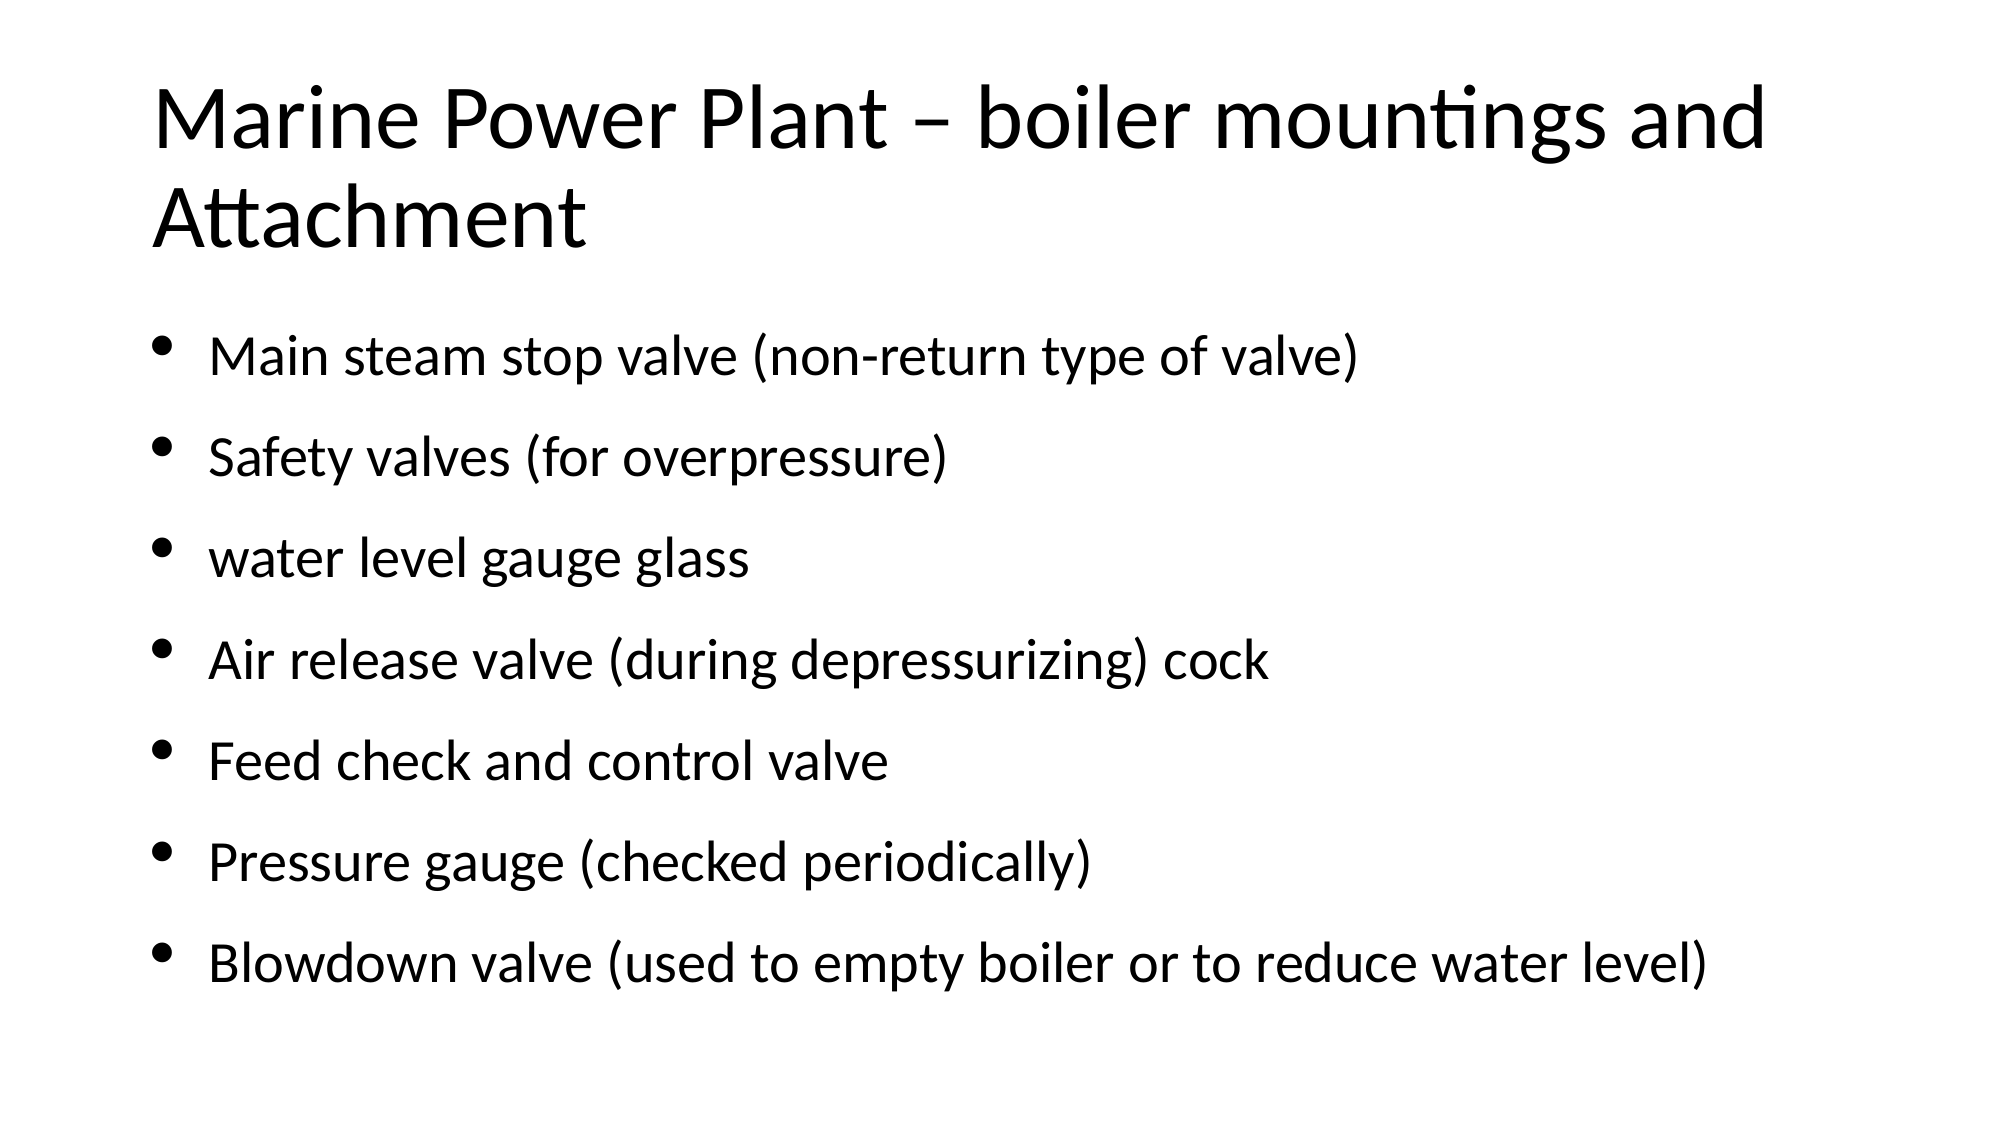

# Marine Power Plant – boiler mountings and Attachment
Main steam stop valve (non-return type of valve)
Safety valves (for overpressure)
water level gauge glass
Air release valve (during depressurizing) cock
Feed check and control valve
Pressure gauge (checked periodically)
Blowdown valve (used to empty boiler or to reduce water level)